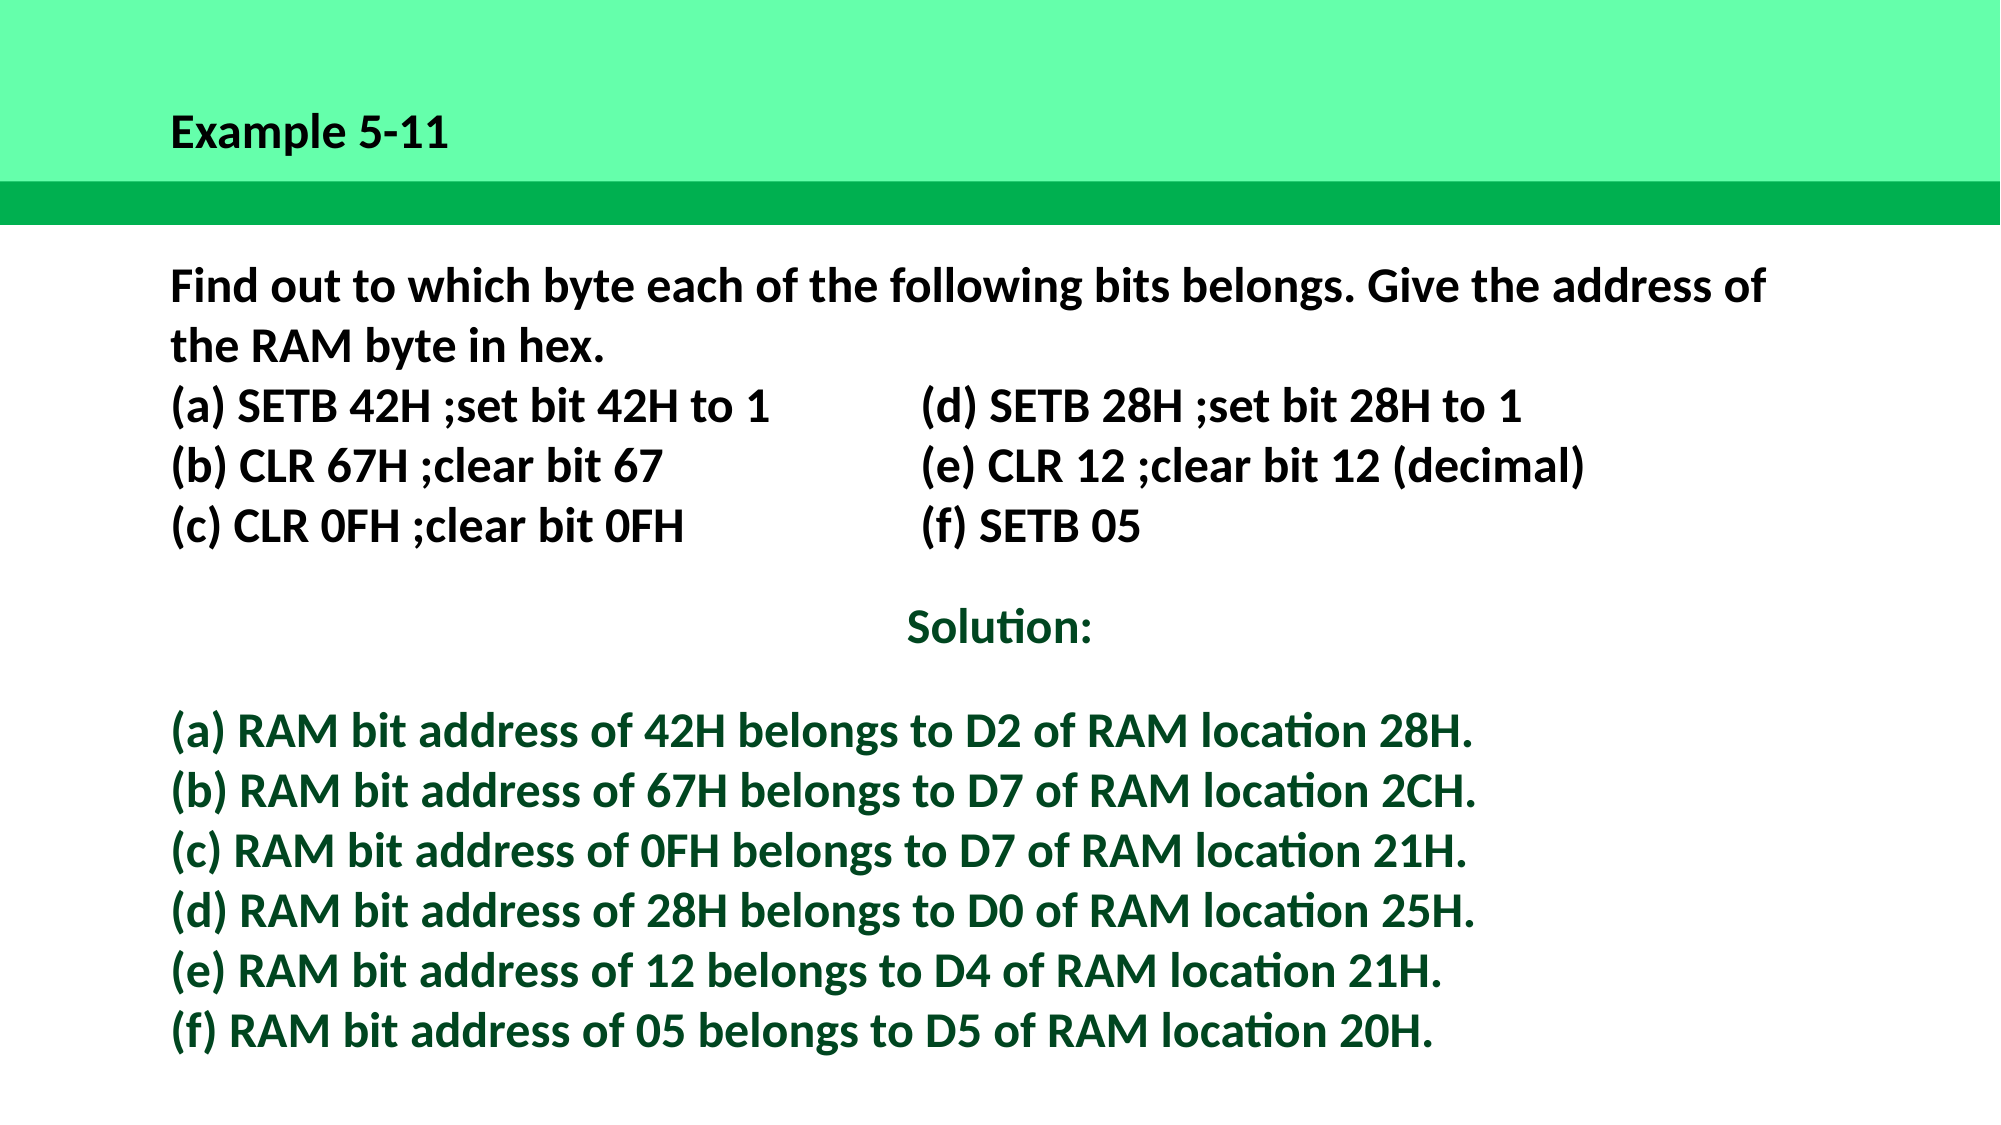

Example 5-11
Find out to which byte each of the following bits belongs. Give the address of the RAM byte in hex.
(a) SETB 42H ;set bit 42H to 1	(d) SETB 28H ;set bit 28H to 1
(b) CLR 67H ;clear bit 67		(e) CLR 12 ;clear bit 12 (decimal)
(c) CLR 0FH ;clear bit 0FH		(f) SETB 05

Solution:
(a) RAM bit address of 42H belongs to D2 of RAM location 28H.
(b) RAM bit address of 67H belongs to D7 of RAM location 2CH.
(c) RAM bit address of 0FH belongs to D7 of RAM location 21H.
(d) RAM bit address of 28H belongs to D0 of RAM location 25H.
(e) RAM bit address of 12 belongs to D4 of RAM location 21H.
(f) RAM bit address of 05 belongs to D5 of RAM location 20H.